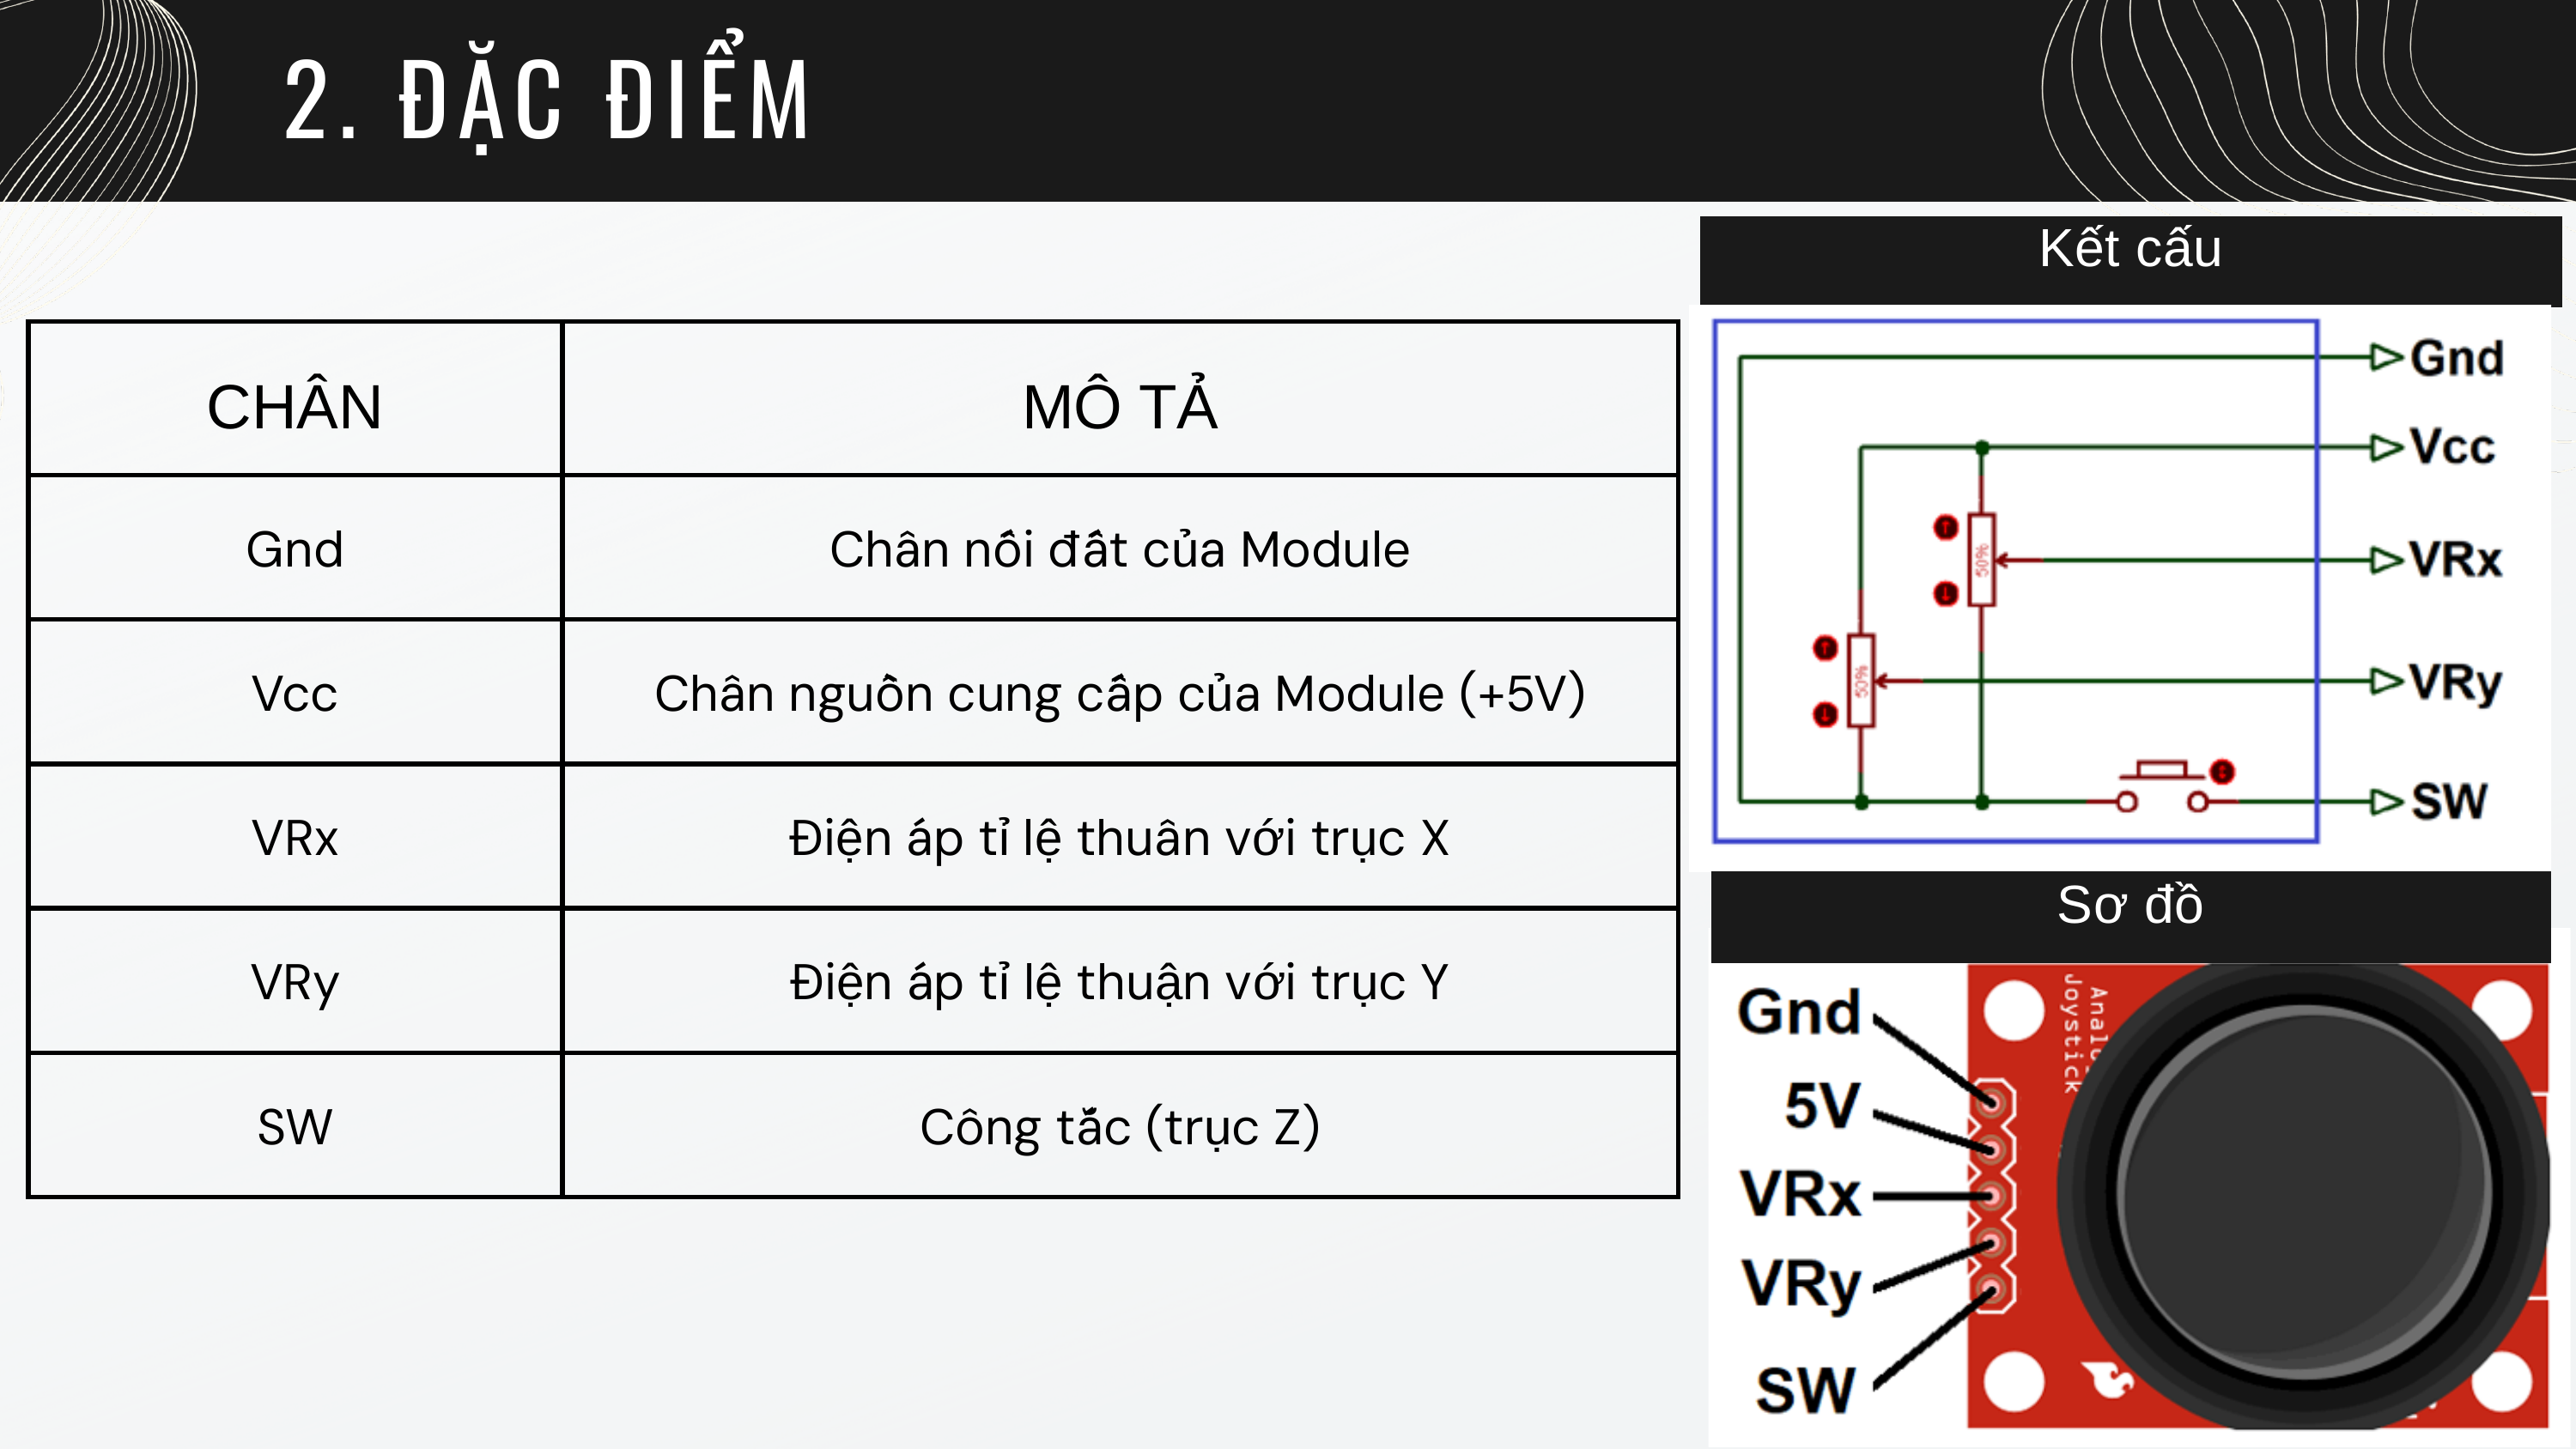

2. ĐẶC ĐIỂM

Kết cấu

| CHÂN | MÔ TẢ |
| --- | --- |
| Gnd | Chân nối đất của Module |
| Vcc | Chân nguồn cung cấp của Module (+5V) |
| VRx | Điện áp tỉ lệ thuân với trục X |
| VRy | Điện áp tỉ lệ thuận với trục Y |
| SW | Công tắc (trục Z) |

Sơ đồ